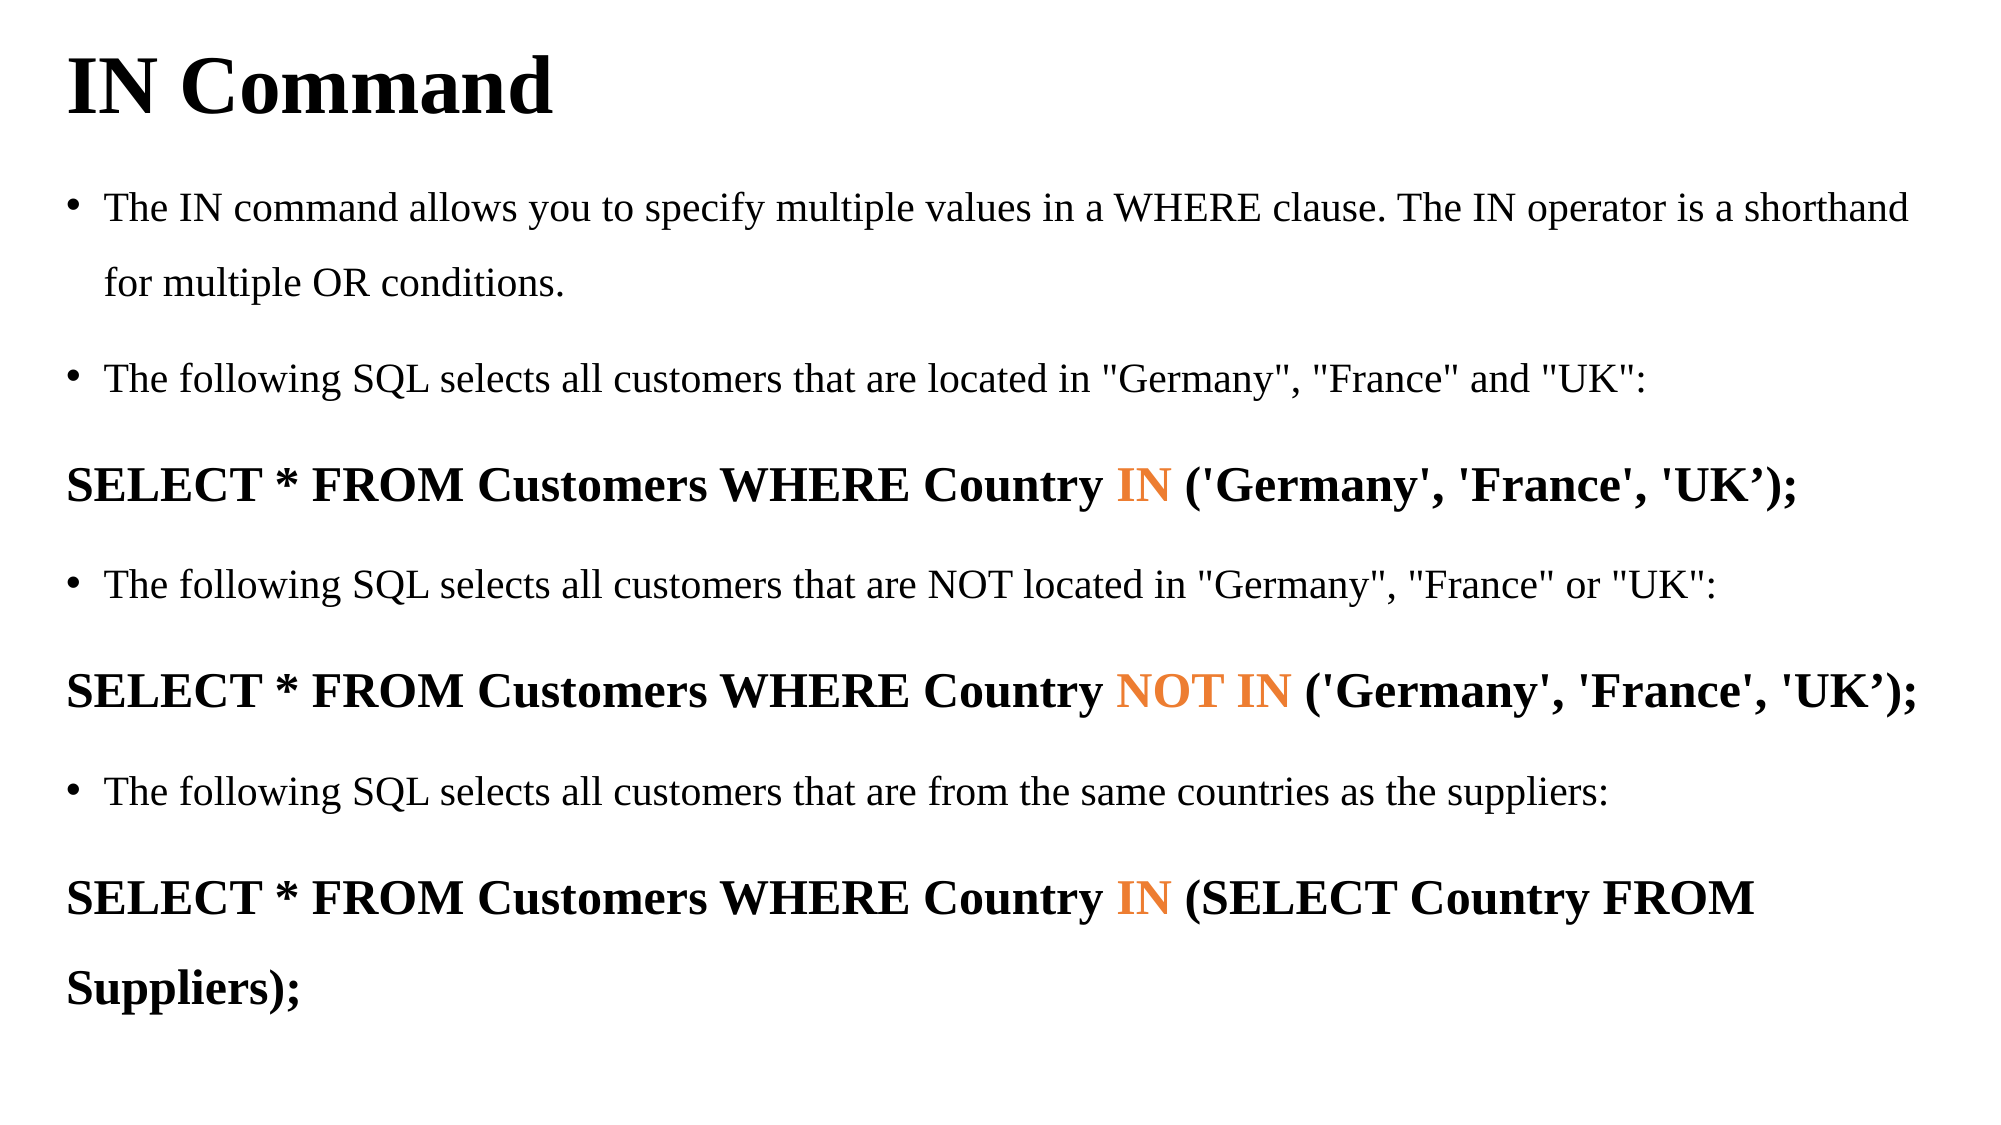

# IN Command
The IN command allows you to specify multiple values in a WHERE clause. The IN operator is a shorthand for multiple OR conditions.
The following SQL selects all customers that are located in "Germany", "France" and "UK":
SELECT * FROM Customers WHERE Country IN ('Germany', 'France', 'UK’);
The following SQL selects all customers that are NOT located in "Germany", "France" or "UK":
SELECT * FROM Customers WHERE Country NOT IN ('Germany', 'France', 'UK’);
The following SQL selects all customers that are from the same countries as the suppliers:
SELECT * FROM Customers WHERE Country IN (SELECT Country FROM Suppliers);